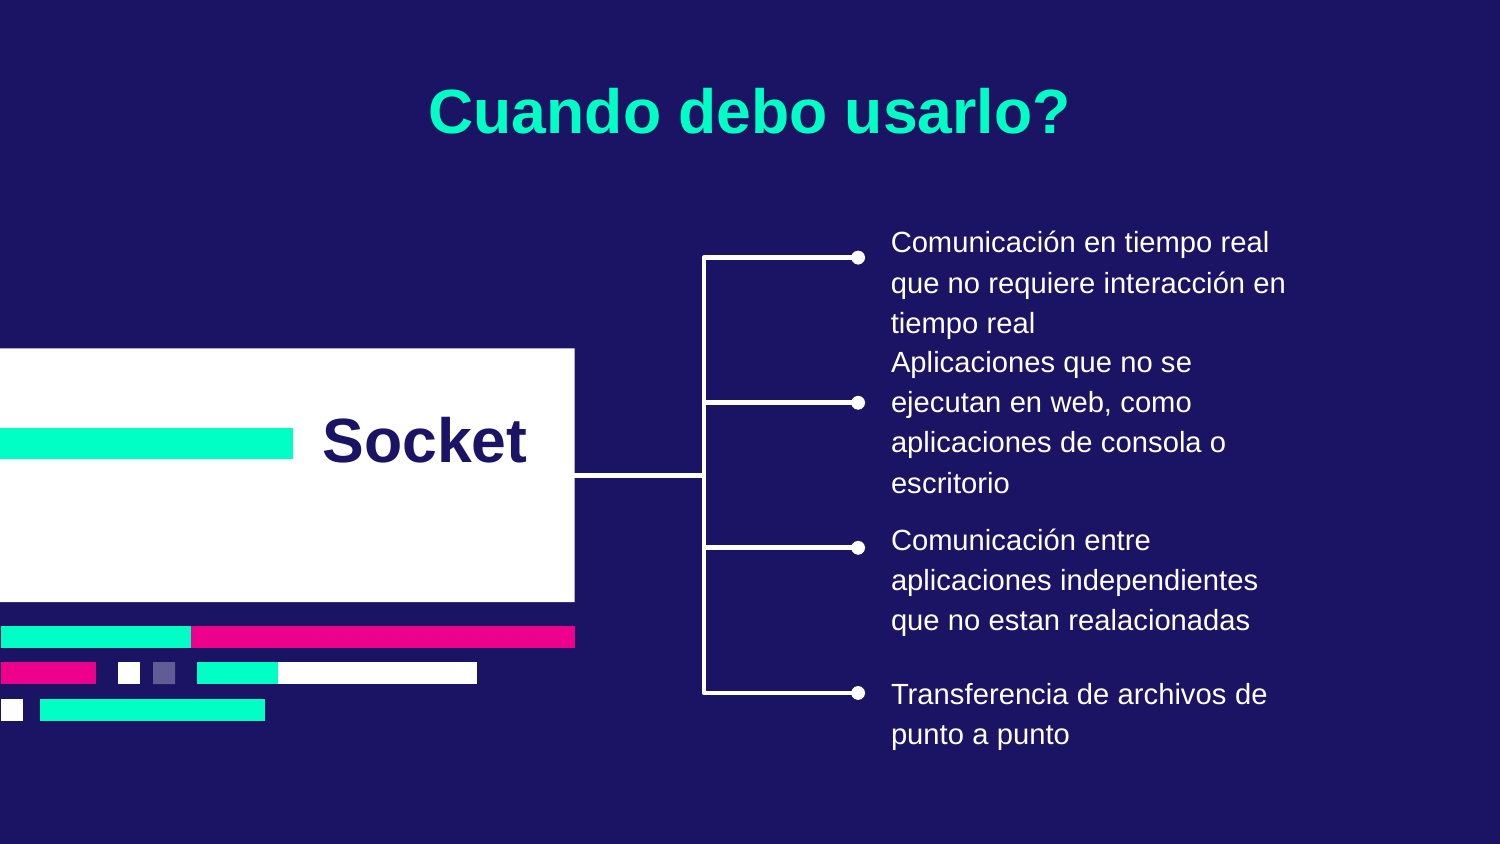

# Cuando debo usarlo?
Comunicación en tiempo real que no requiere interacción en tiempo real

Aplicaciones que no se ejecutan en web, como aplicaciones de consola o escritorio

Socket

Comunicación entre aplicaciones independientes que no estan realacionadas

Transferencia de archivos de punto a punto